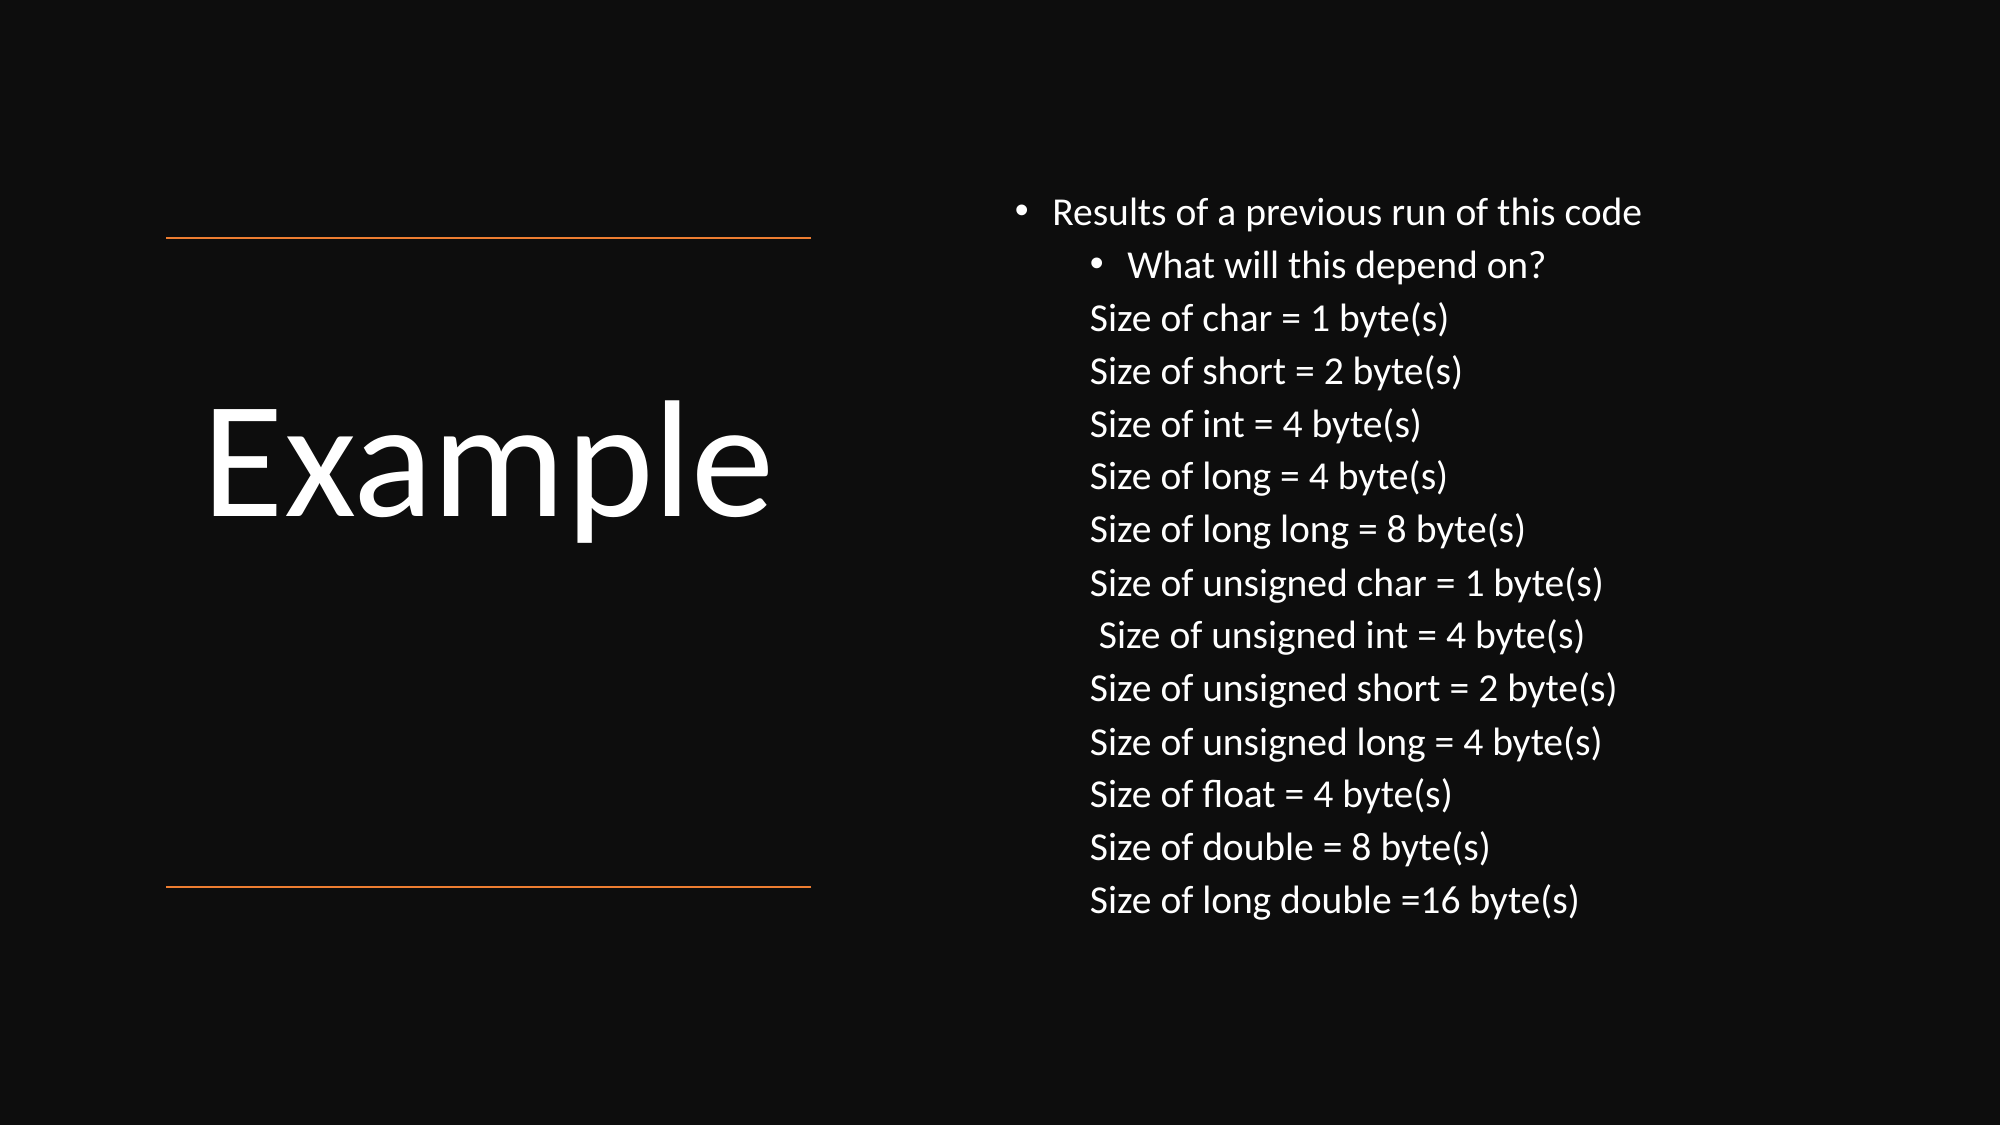

Results of a previous run of this code
What will this depend on?
Size of char = 1 byte(s)
Size of short = 2 byte(s)
Size of int = 4 byte(s)
Size of long = 4 byte(s)
Size of long long = 8 byte(s)
Size of unsigned char = 1 byte(s)
 Size of unsigned int = 4 byte(s)
Size of unsigned short = 2 byte(s)
Size of unsigned long = 4 byte(s)
Size of float = 4 byte(s)
Size of double = 8 byte(s)
Size of long double =16 byte(s)
# Example